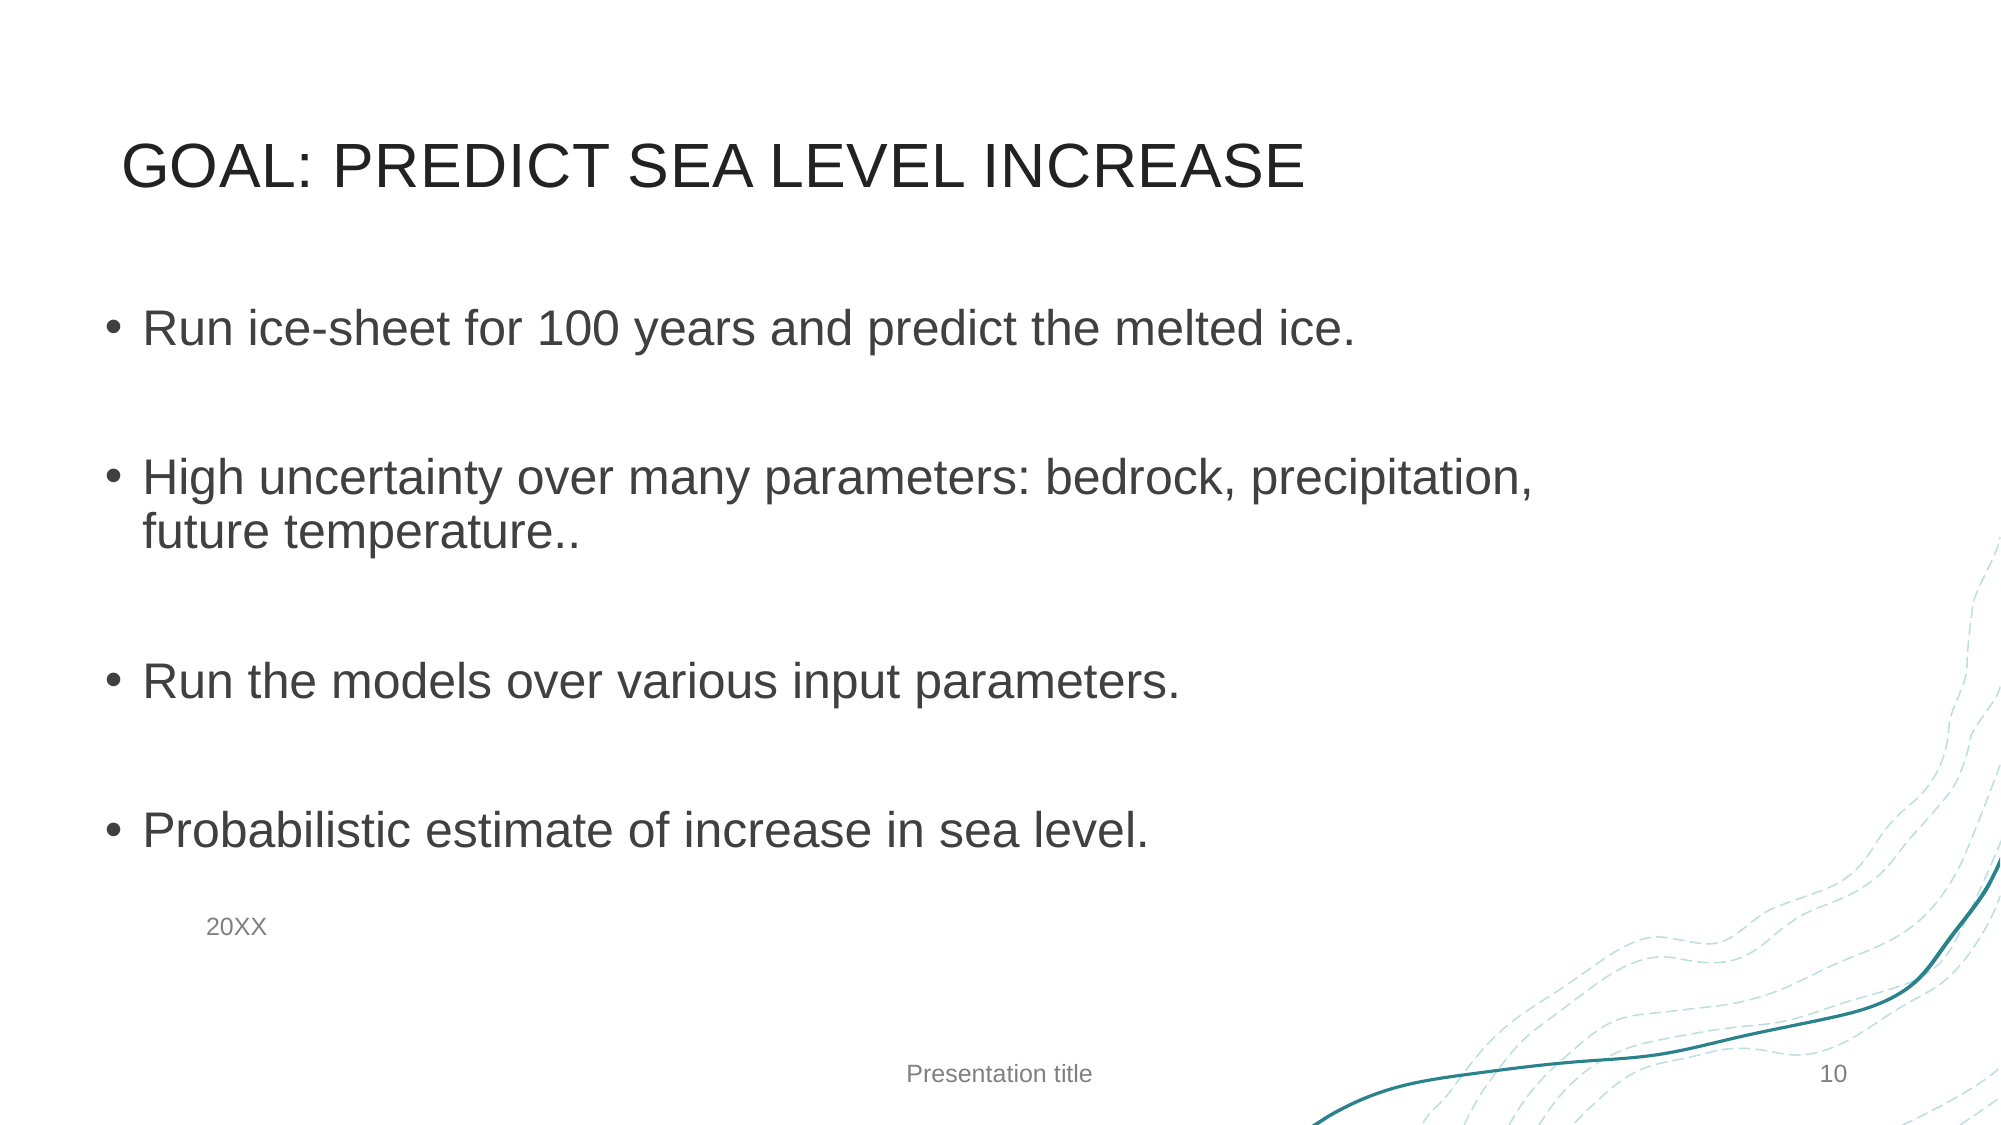

# GoaL: predict Sea level increase
Run ice-sheet for 100 years and predict the melted ice.

High uncertainty over many parameters: bedrock, precipitation, future temperature..

Run the models over various input parameters.

Probabilistic estimate of increase in sea level.

20XX
Presentation title
10